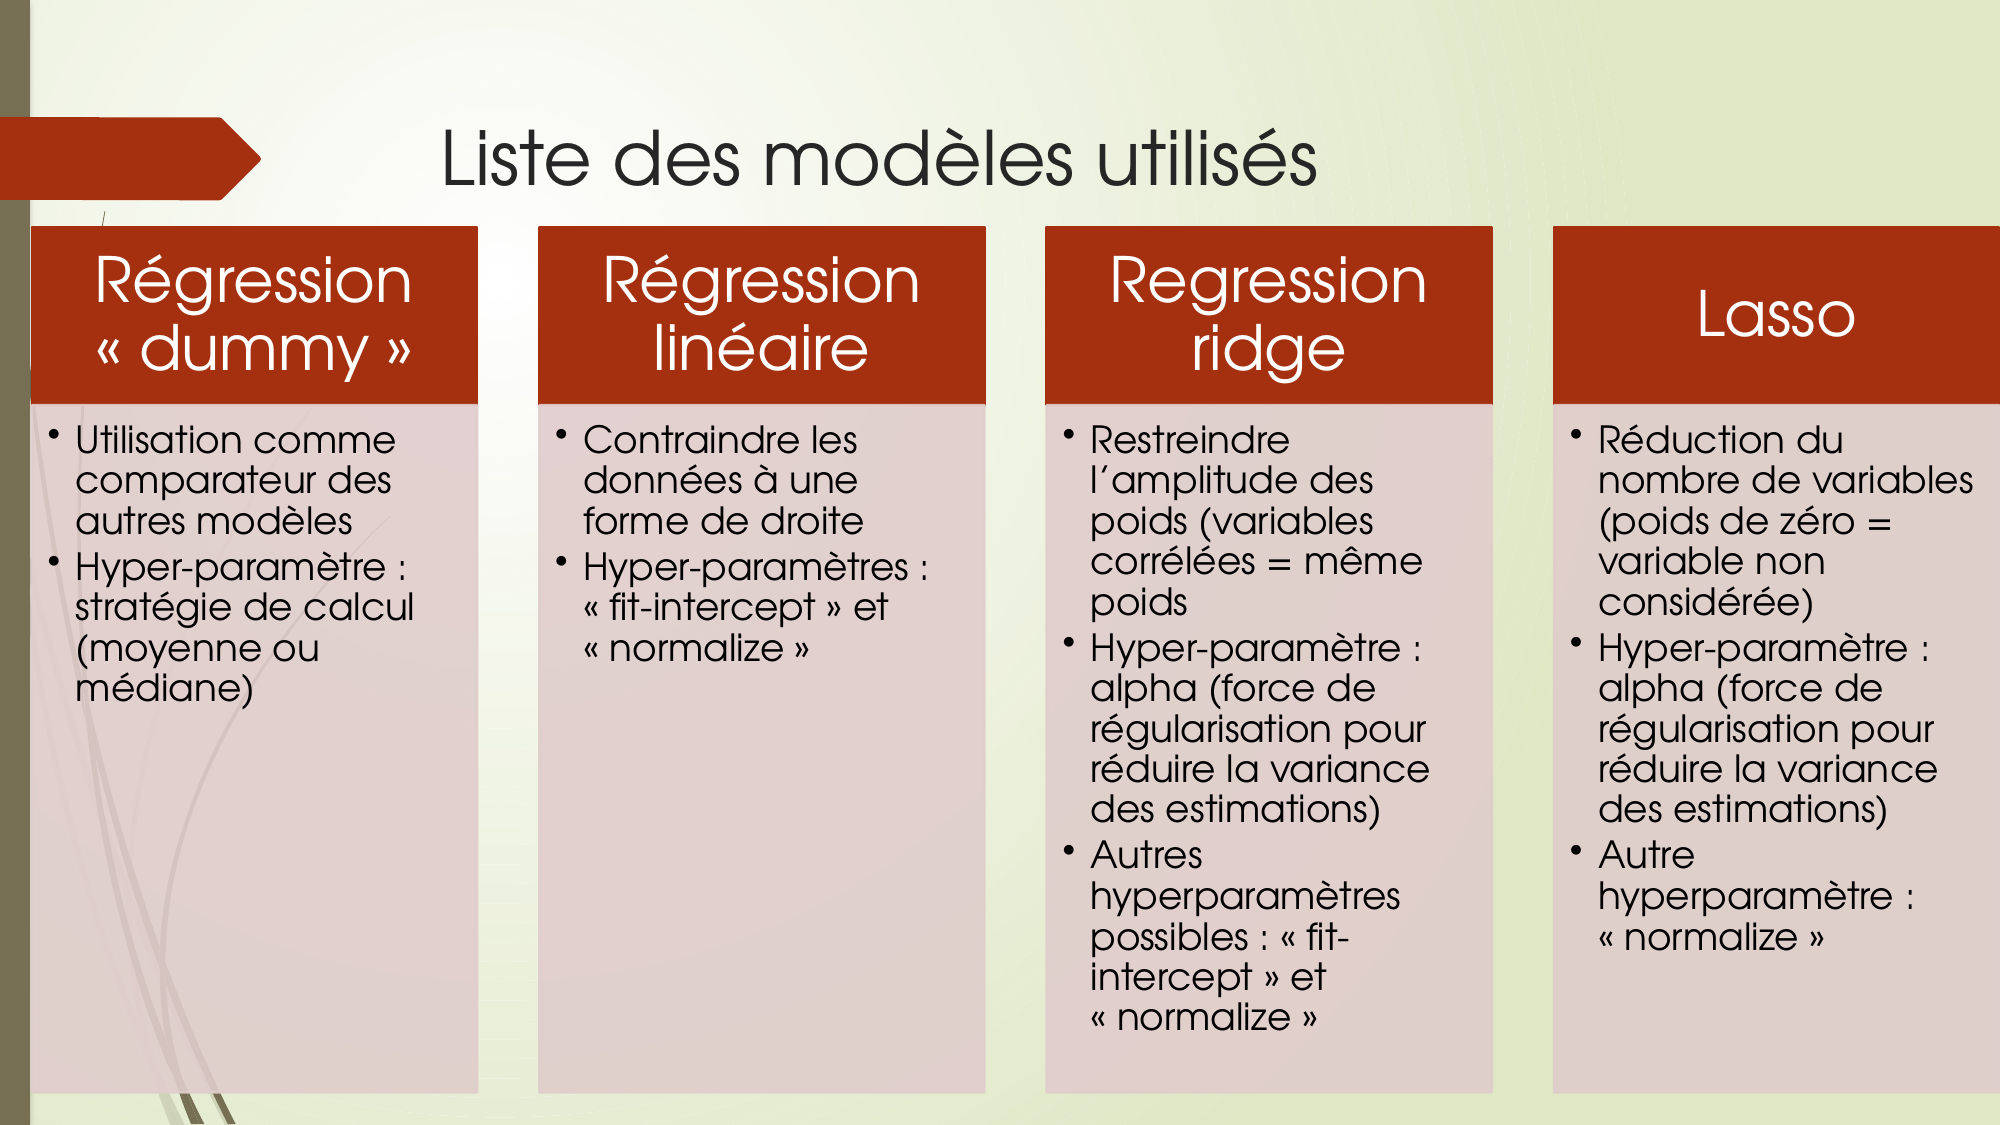

# Liste des modèles utilisés
Lasso
Réduction du nombre de variables (poids de zéro = variable non considérée)
Hyper-paramètre : alpha (force de régularisation pour réduire la variance des estimations)
Autre hyperparamètre : « normalize »
Regression ridge
Restreindre l’amplitude des poids (variables corrélées = même poids
Hyper-paramètre : alpha (force de régularisation pour réduire la variance des estimations)
Autres hyperparamètres possibles : « fit-intercept » et « normalize »
Régression linéaire
Contraindre les données à une forme de droite
Hyper-paramètres : « fit-intercept » et « normalize »
Régression « dummy »
Utilisation comme comparateur des autres modèles
Hyper-paramètre : stratégie de calcul (moyenne ou médiane)